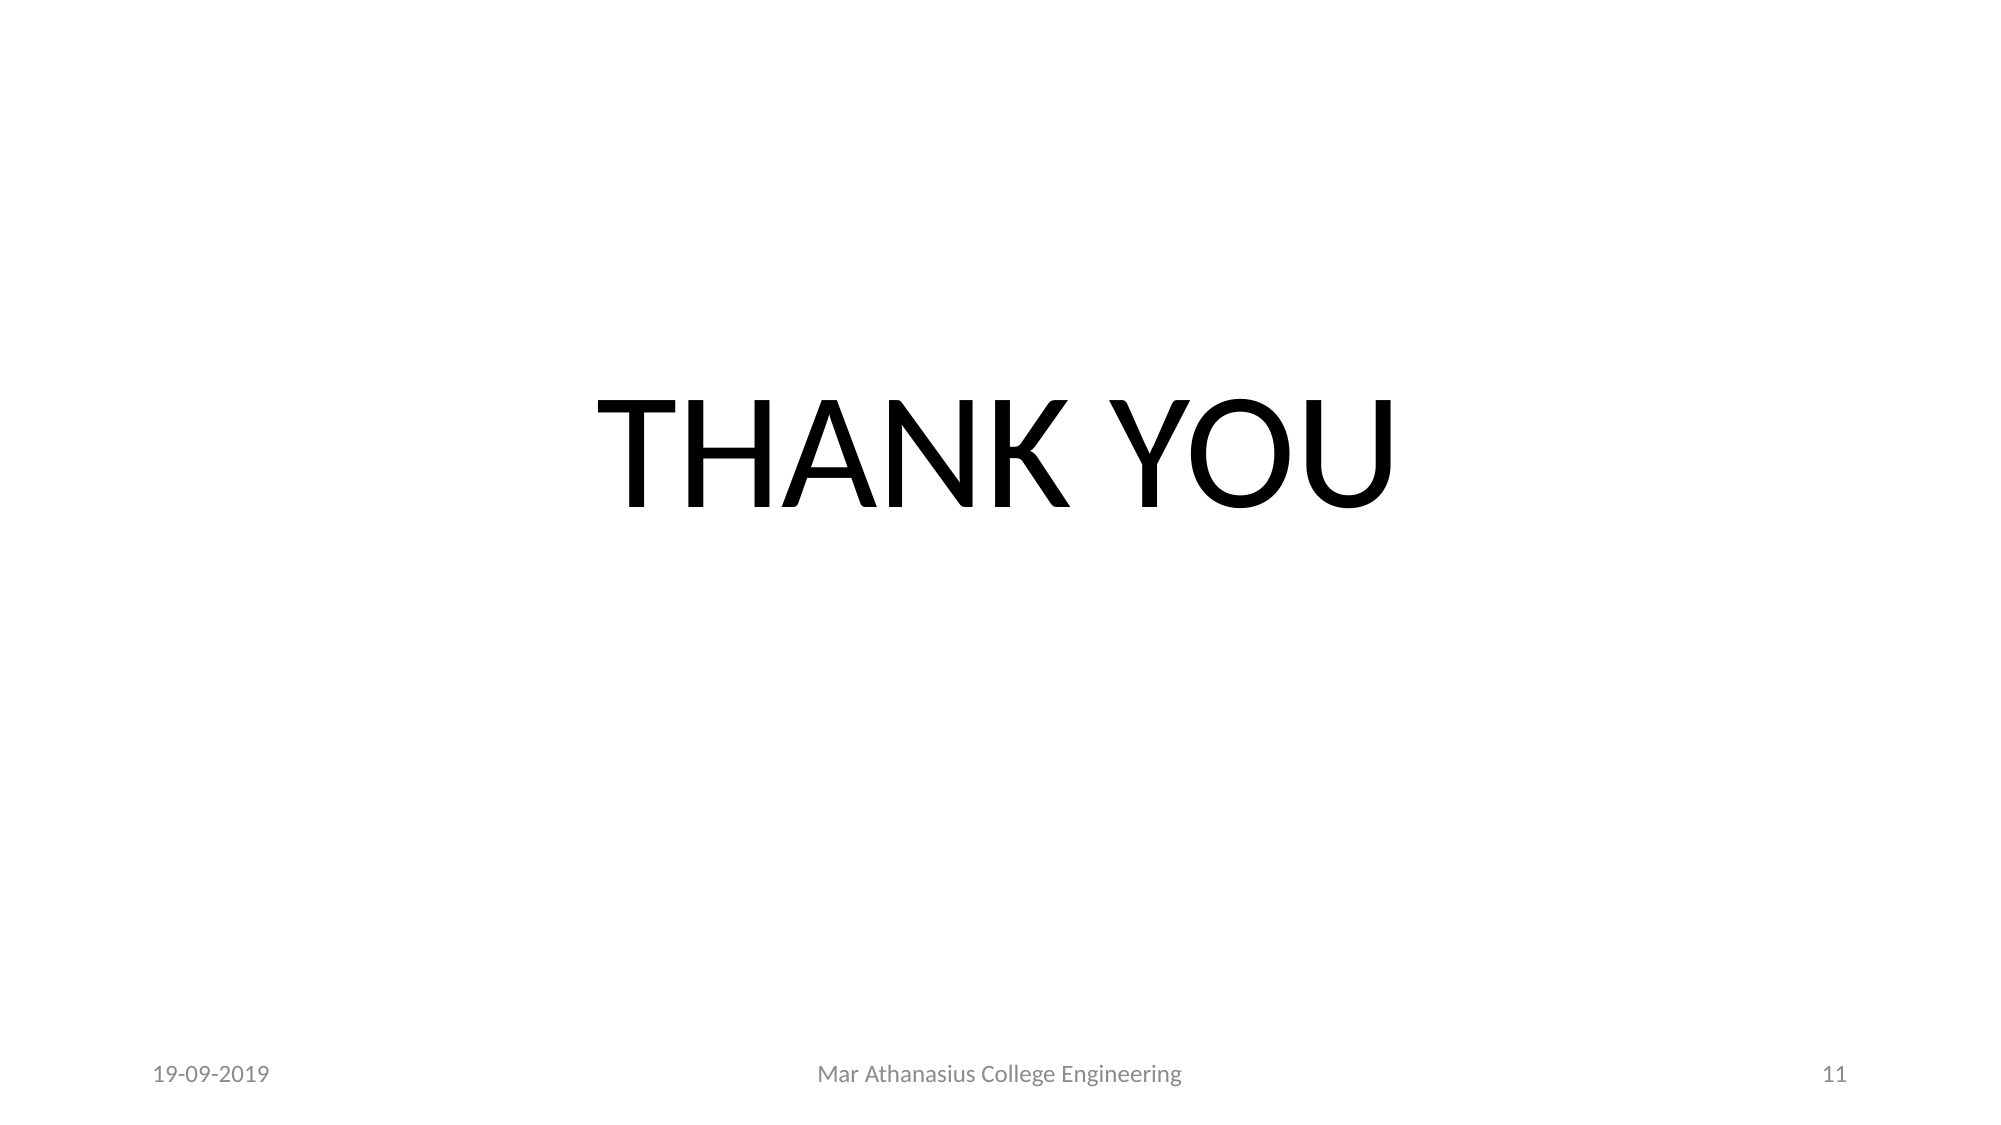

# THANK YOU
19-09-2019
Mar Athanasius College Engineering
11